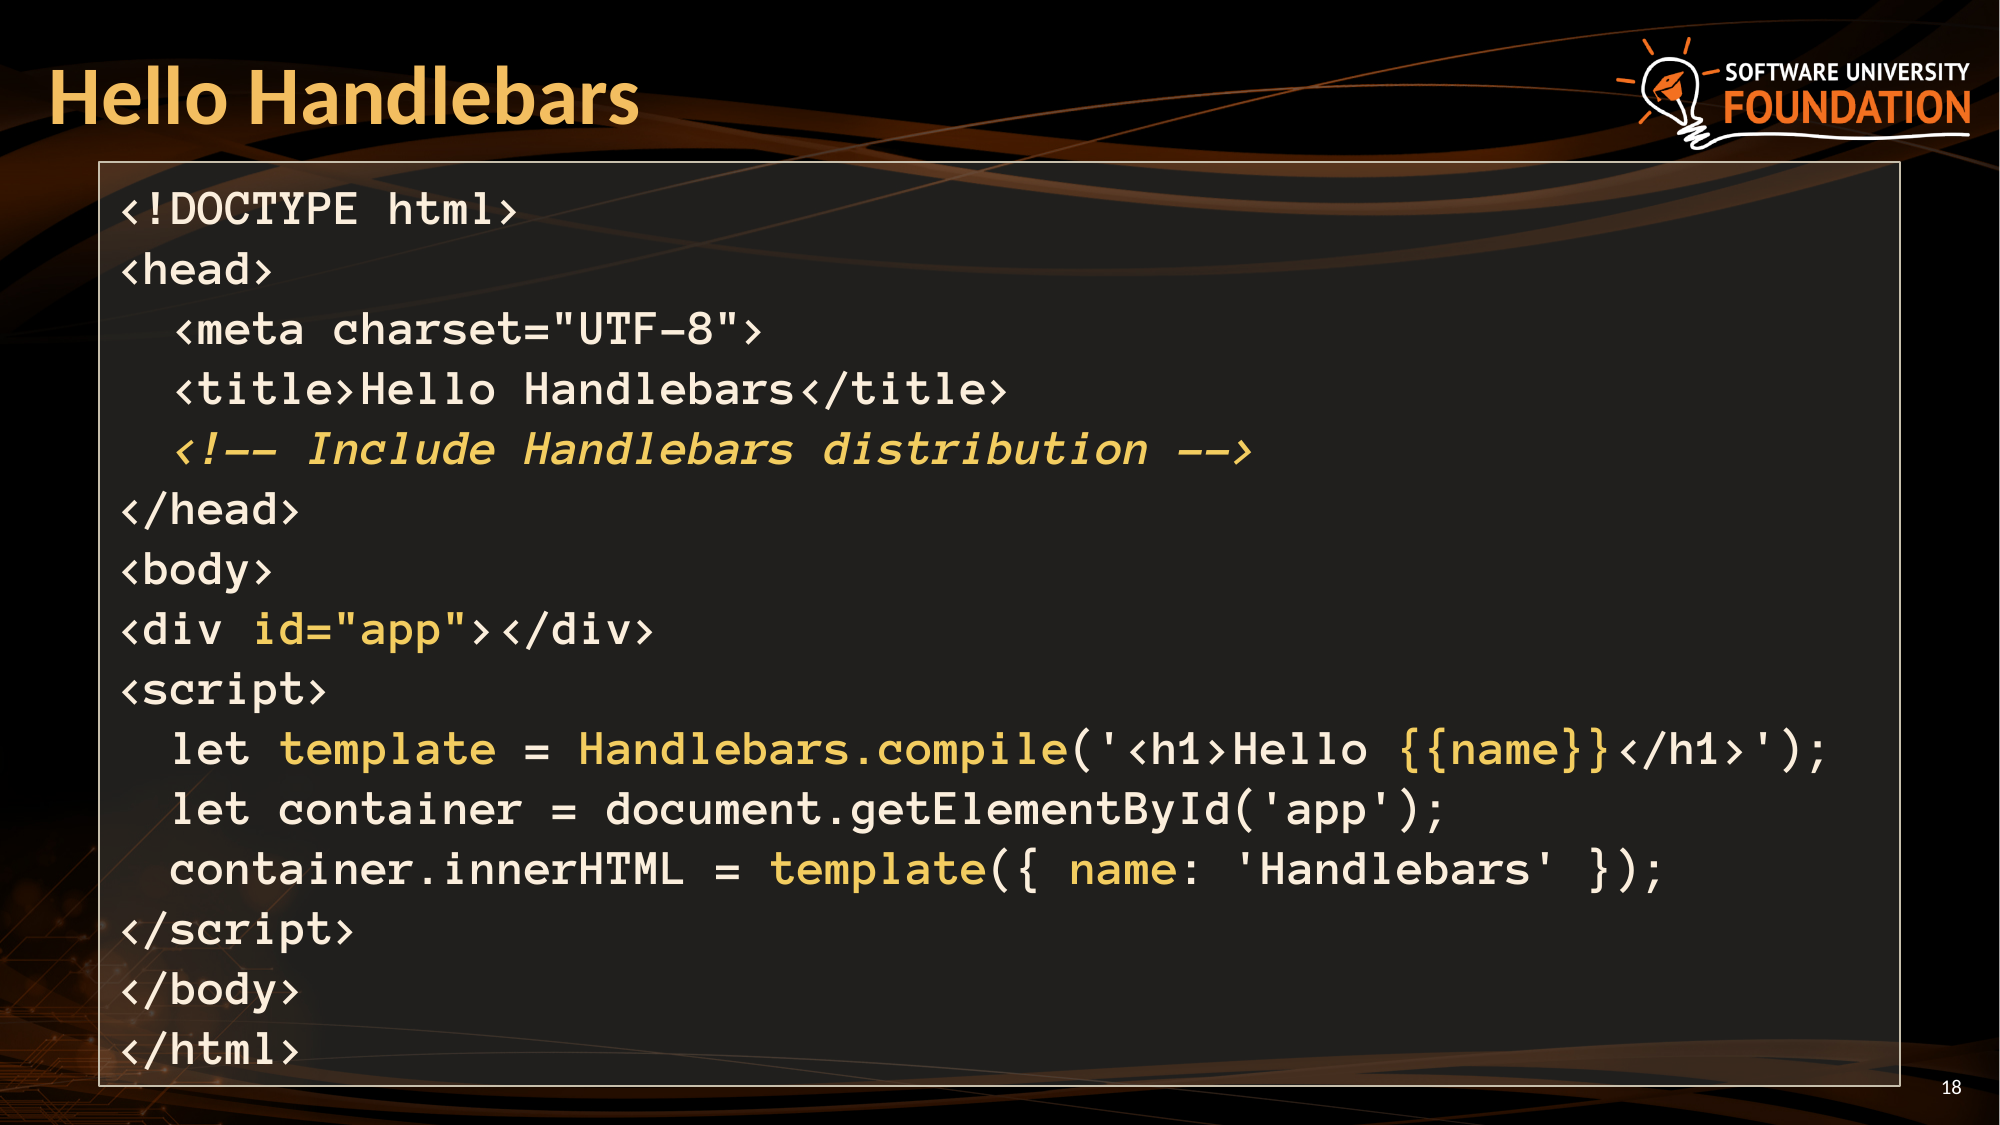

# Hello Handlebars
<!DOCTYPE html>
<head>
  <meta charset="UTF-8">
  <title>Hello Handlebars</title>
  <!-- Include Handlebars distribution -->
</head>
<body>
<div id="app"></div>
<script>
  let template = Handlebars.compile('<h1>Hello {{name}}</h1>');
  let container = document.getElementById('app');
  container.innerHTML = template({ name: 'Handlebars' });
</script>
</body>
</html>
18